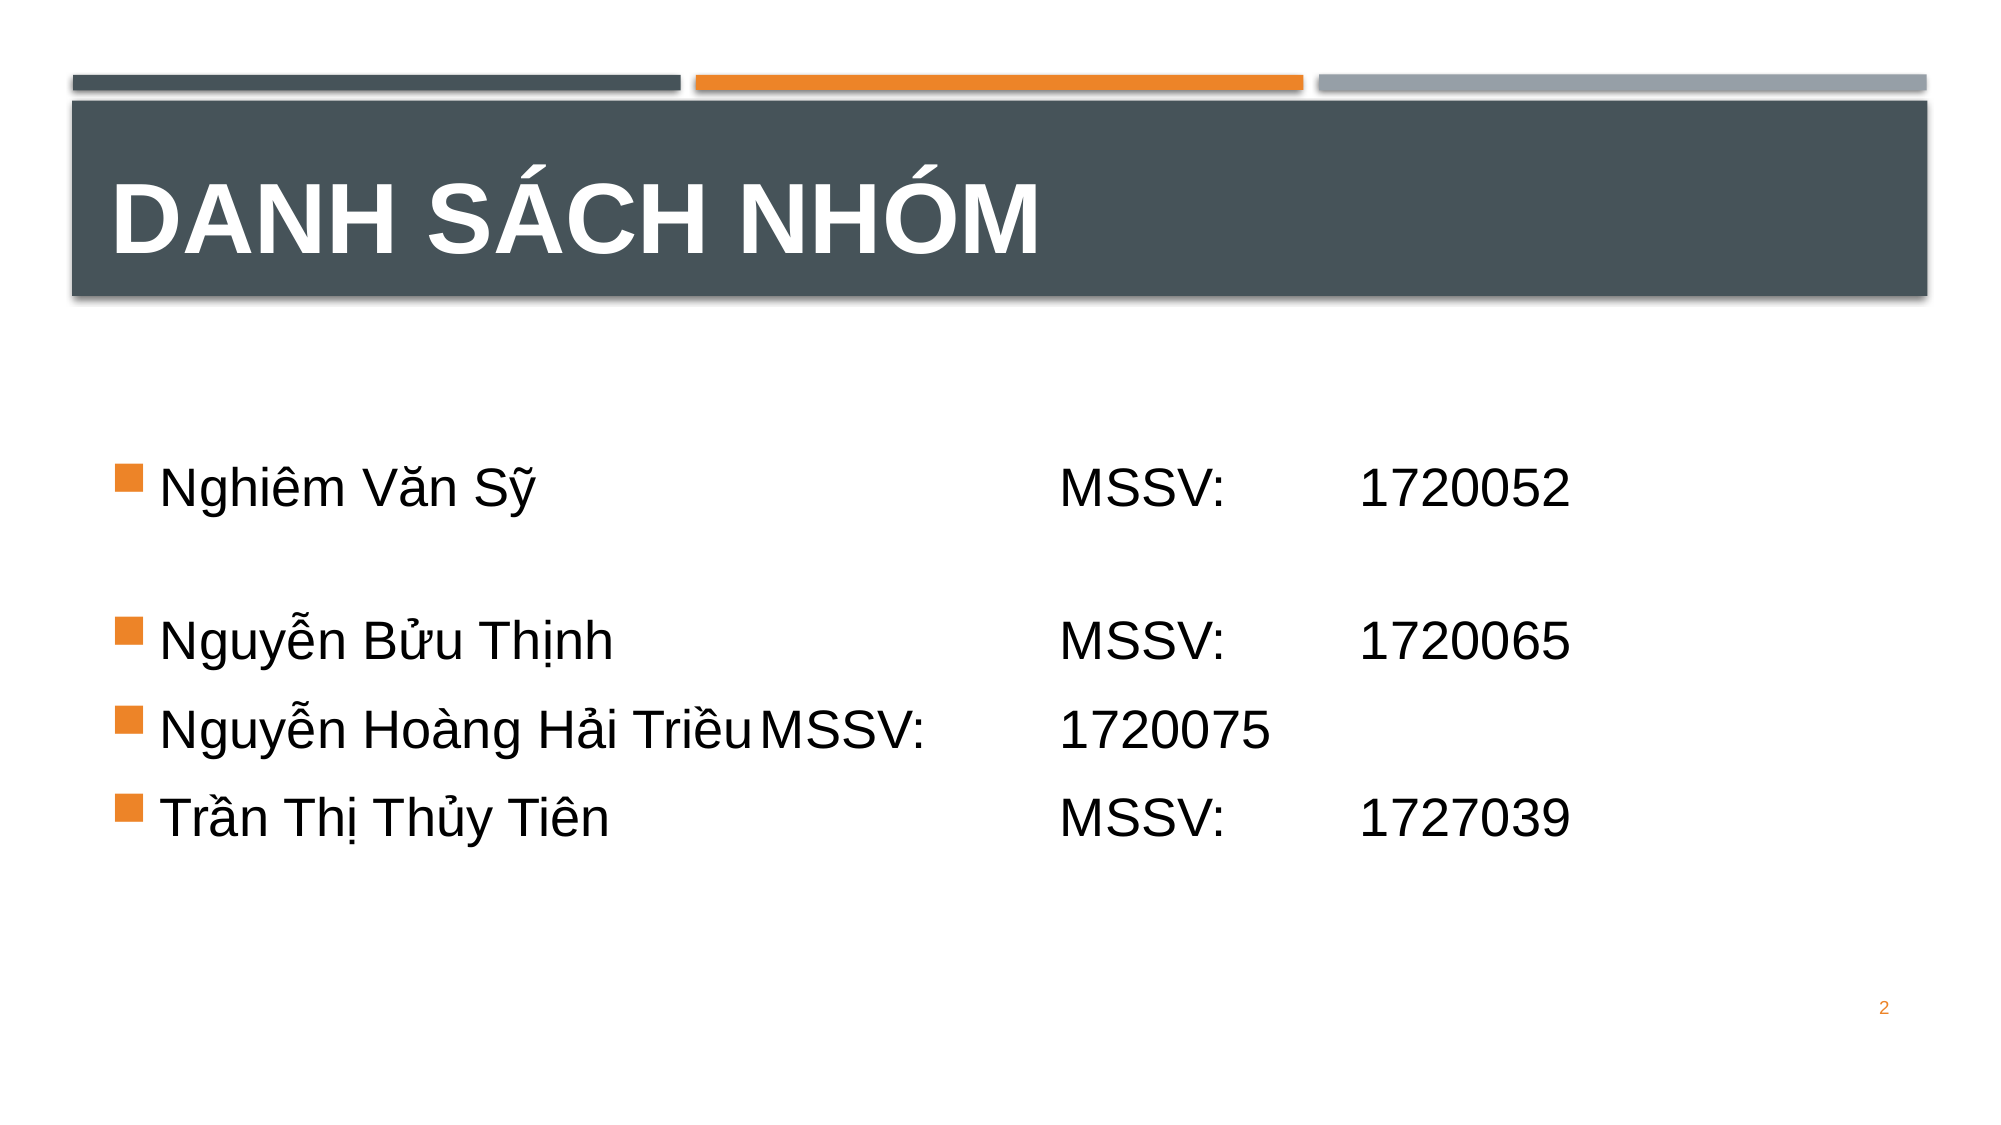

# DANH SÁCH NHÓM
Nghiêm Văn Sỹ				MSSV:	1720052
Nguyễn Bửu Thịnh			MSSV: 	1720065
Nguyễn Hoàng Hải Triều	MSSV:	1720075
Trần Thị Thủy Tiên			MSSV: 	1727039
2